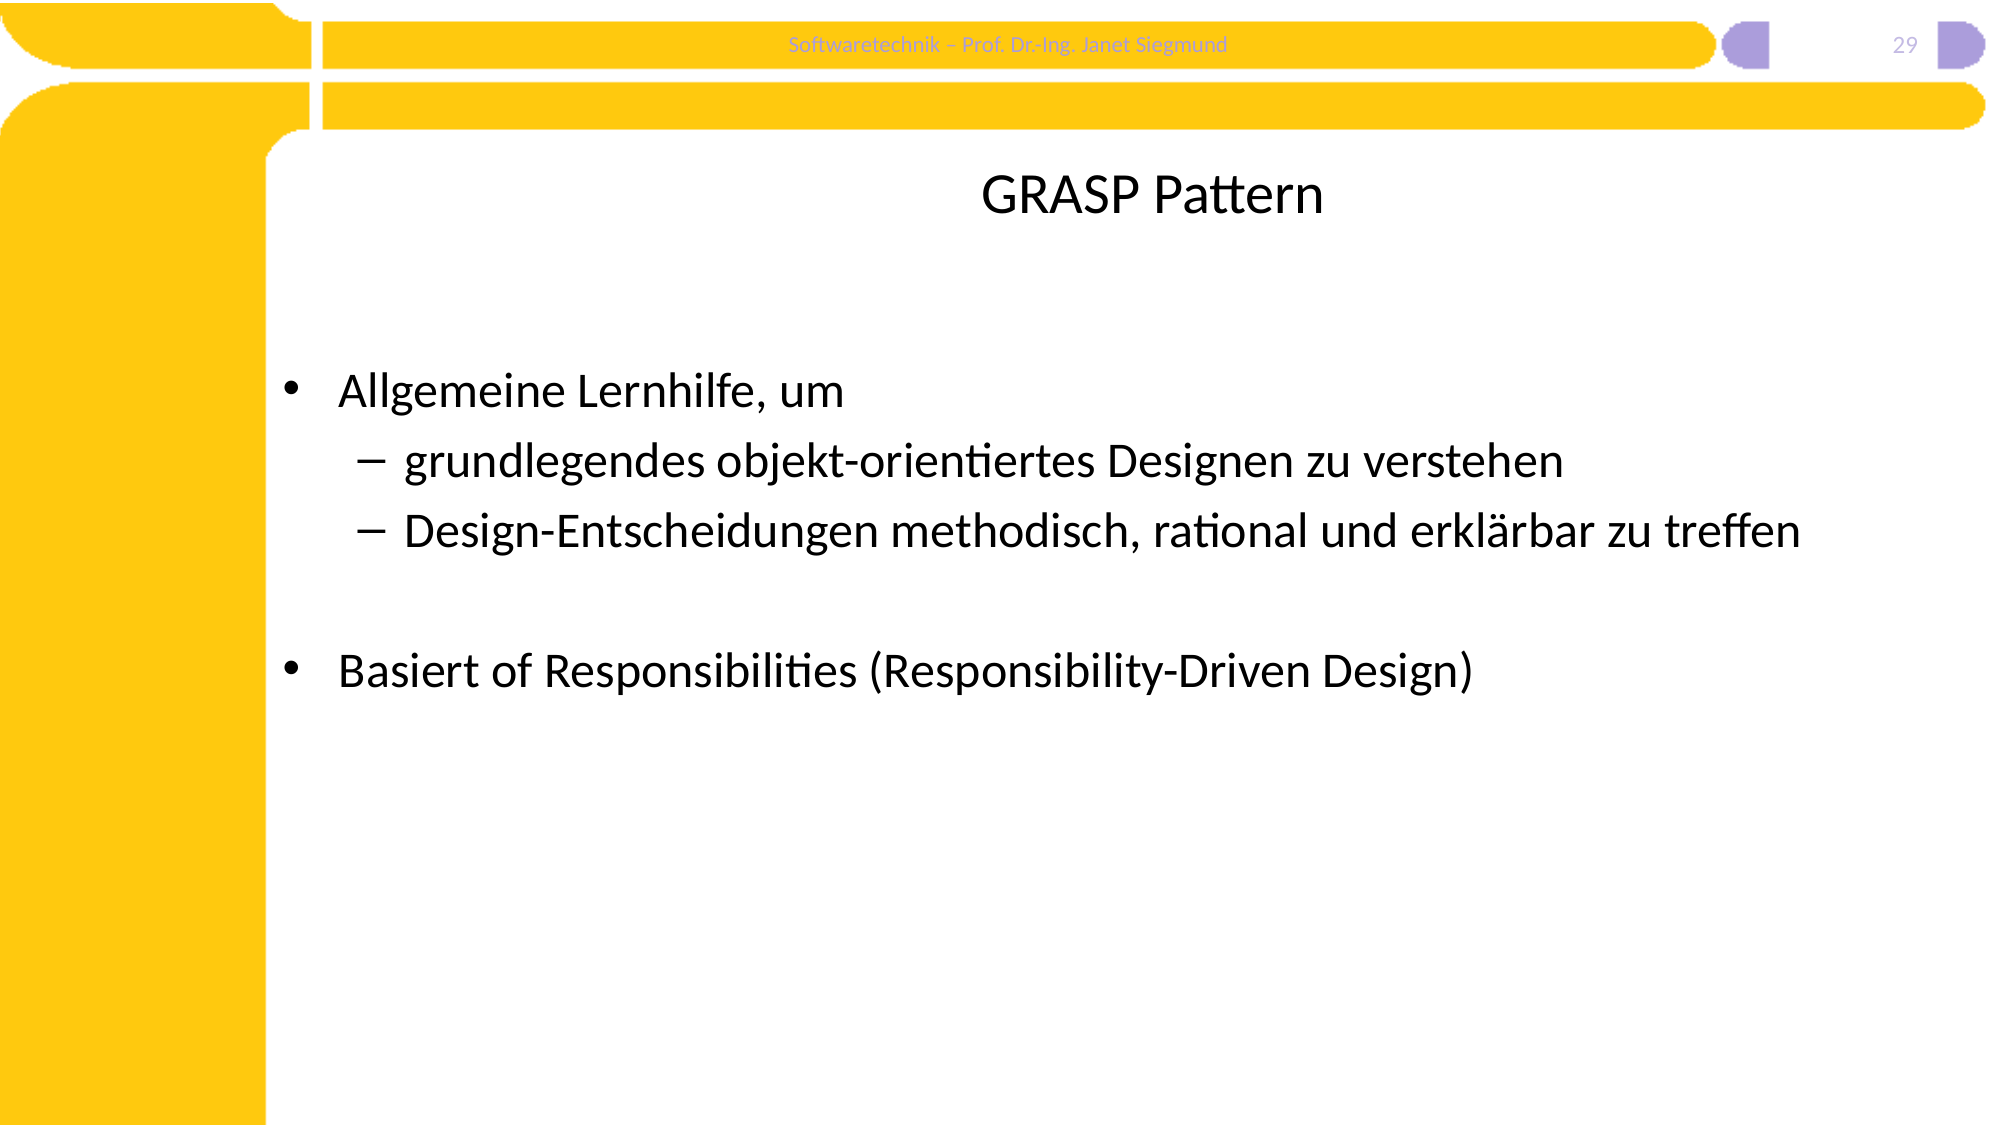

29
# GRASP Pattern
Allgemeine Lernhilfe, um
grundlegendes objekt-orientiertes Designen zu verstehen
Design-Entscheidungen methodisch, rational und erklärbar zu treffen

Basiert of Responsibilities (Responsibility-Driven Design)